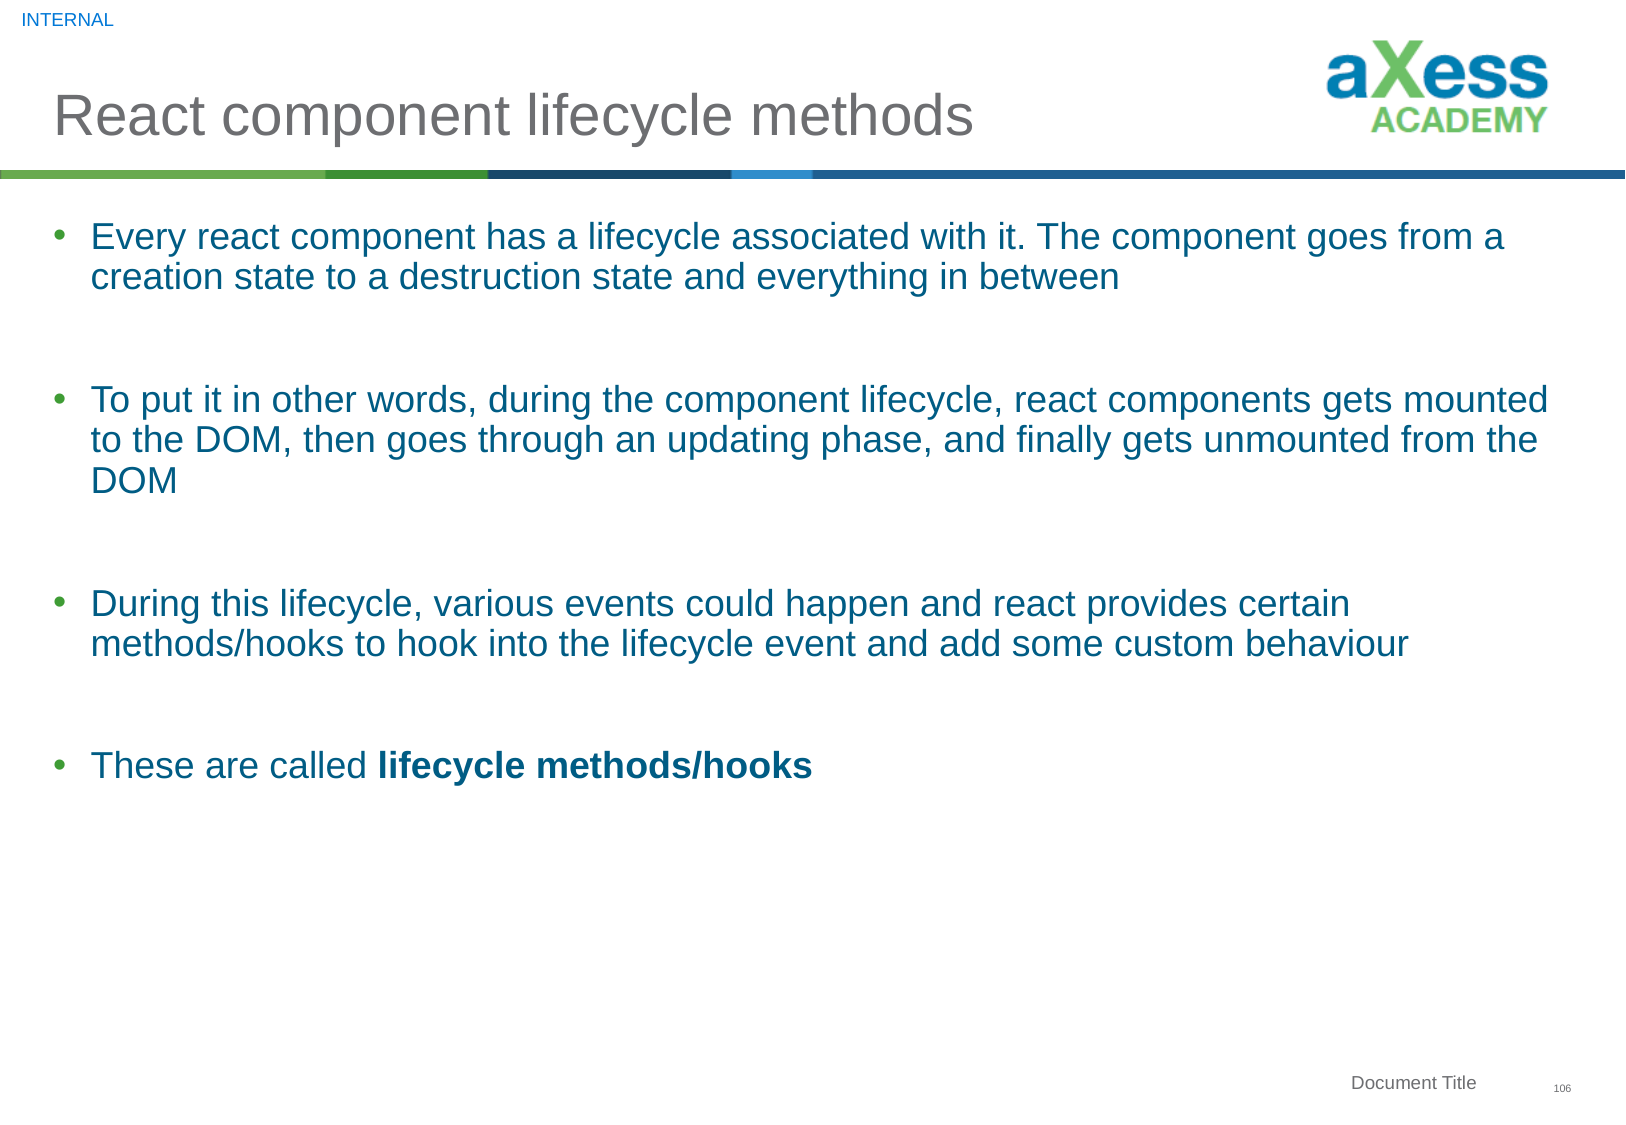

# React component lifecycle methods
Every react component has a lifecycle associated with it. The component goes from a creation state to a destruction state and everything in between

To put it in other words, during the component lifecycle, react components gets mounted to the DOM, then goes through an updating phase, and finally gets unmounted from the DOM

During this lifecycle, various events could happen and react provides certain methods/hooks to hook into the lifecycle event and add some custom behaviour

These are called lifecycle methods/hooks